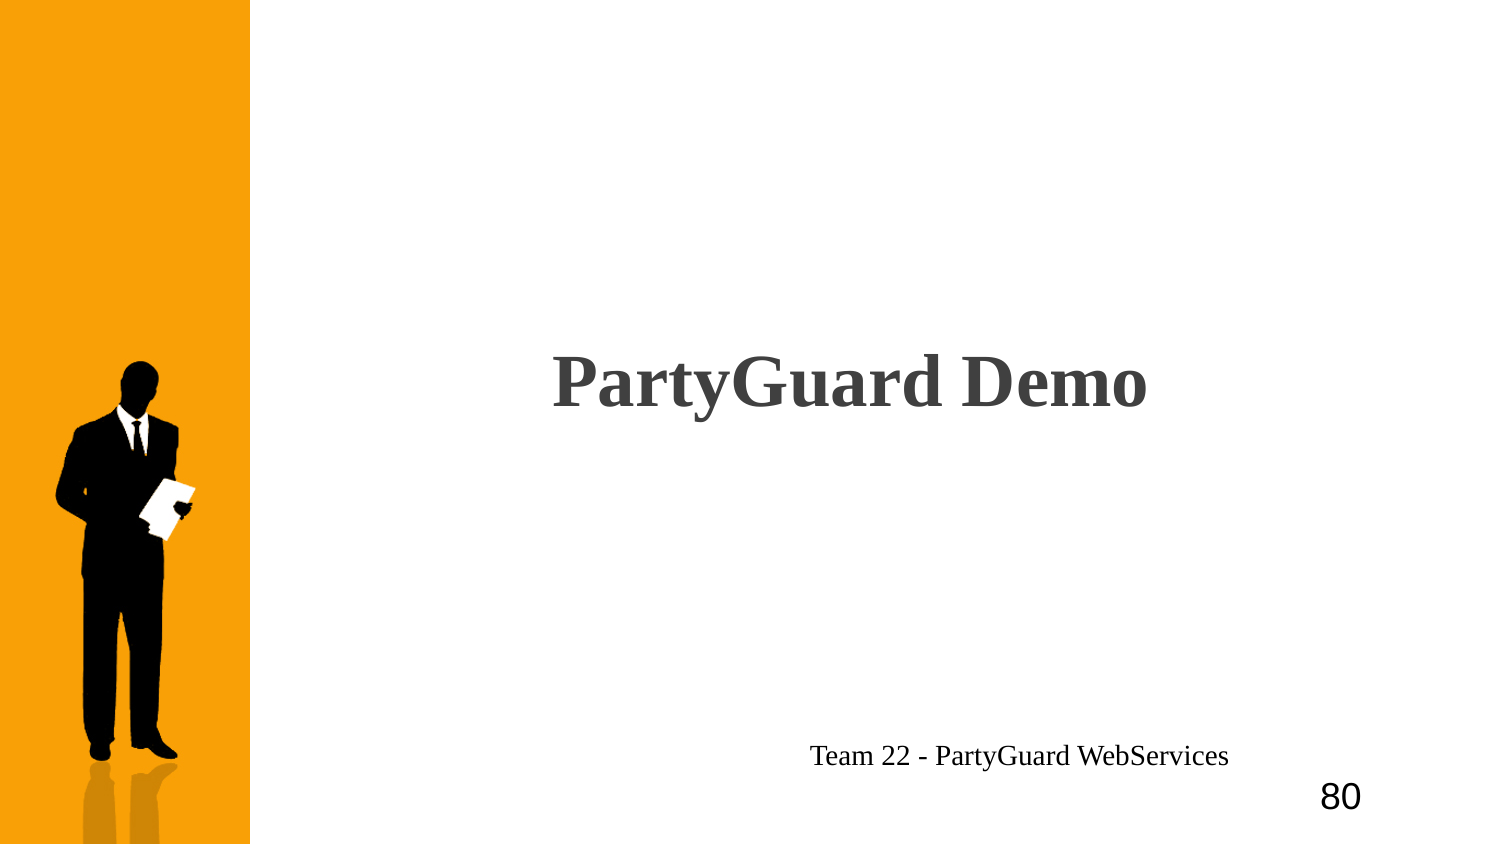

# PartyGuard Demo
Team 22 - PartyGuard WebServices
80